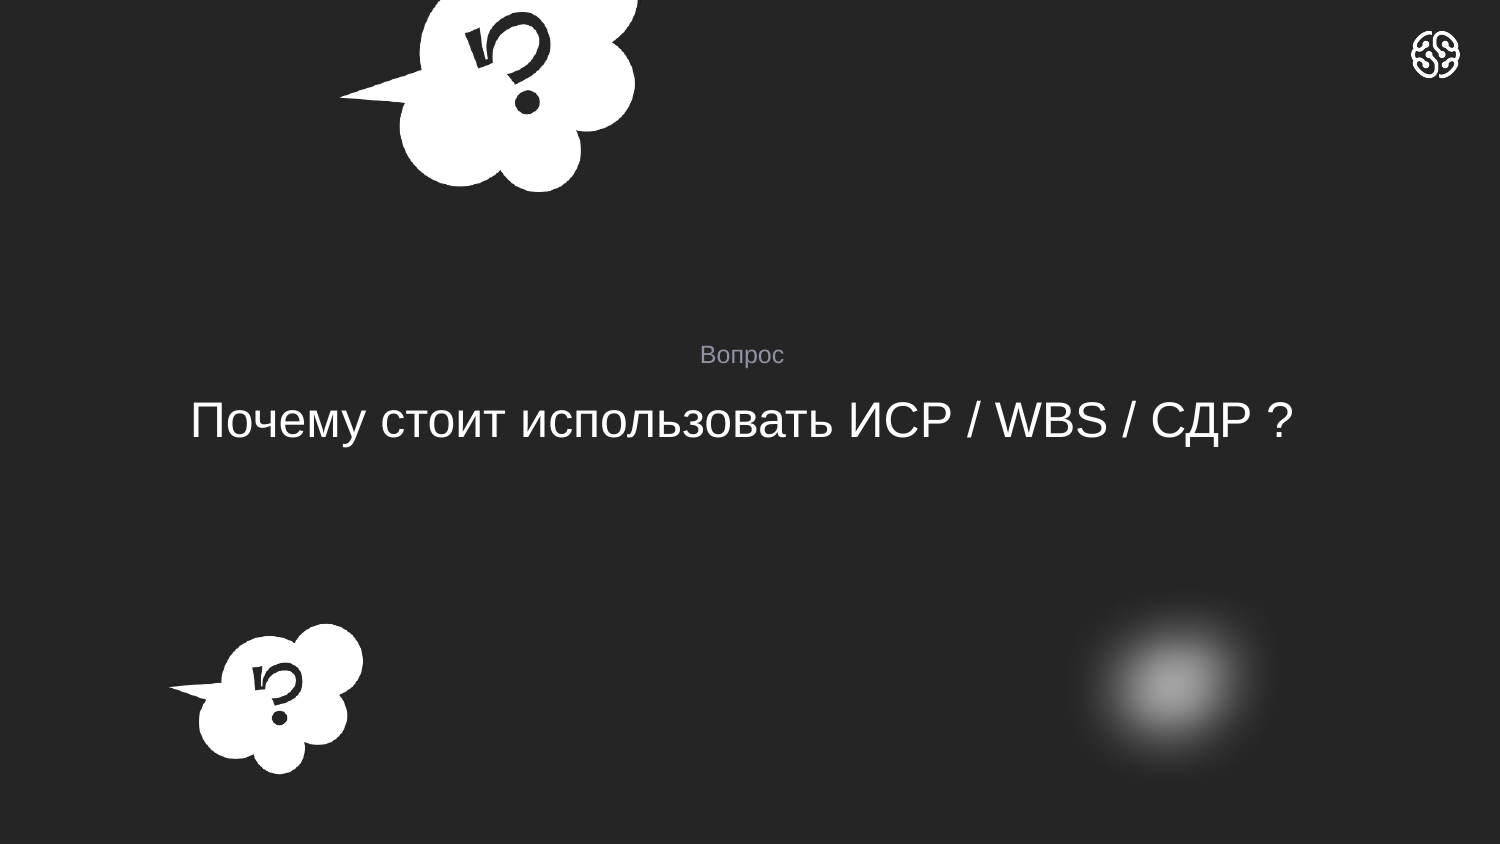

Вопрос
# Почему стоит использовать ИСР / WBS / СДР ?